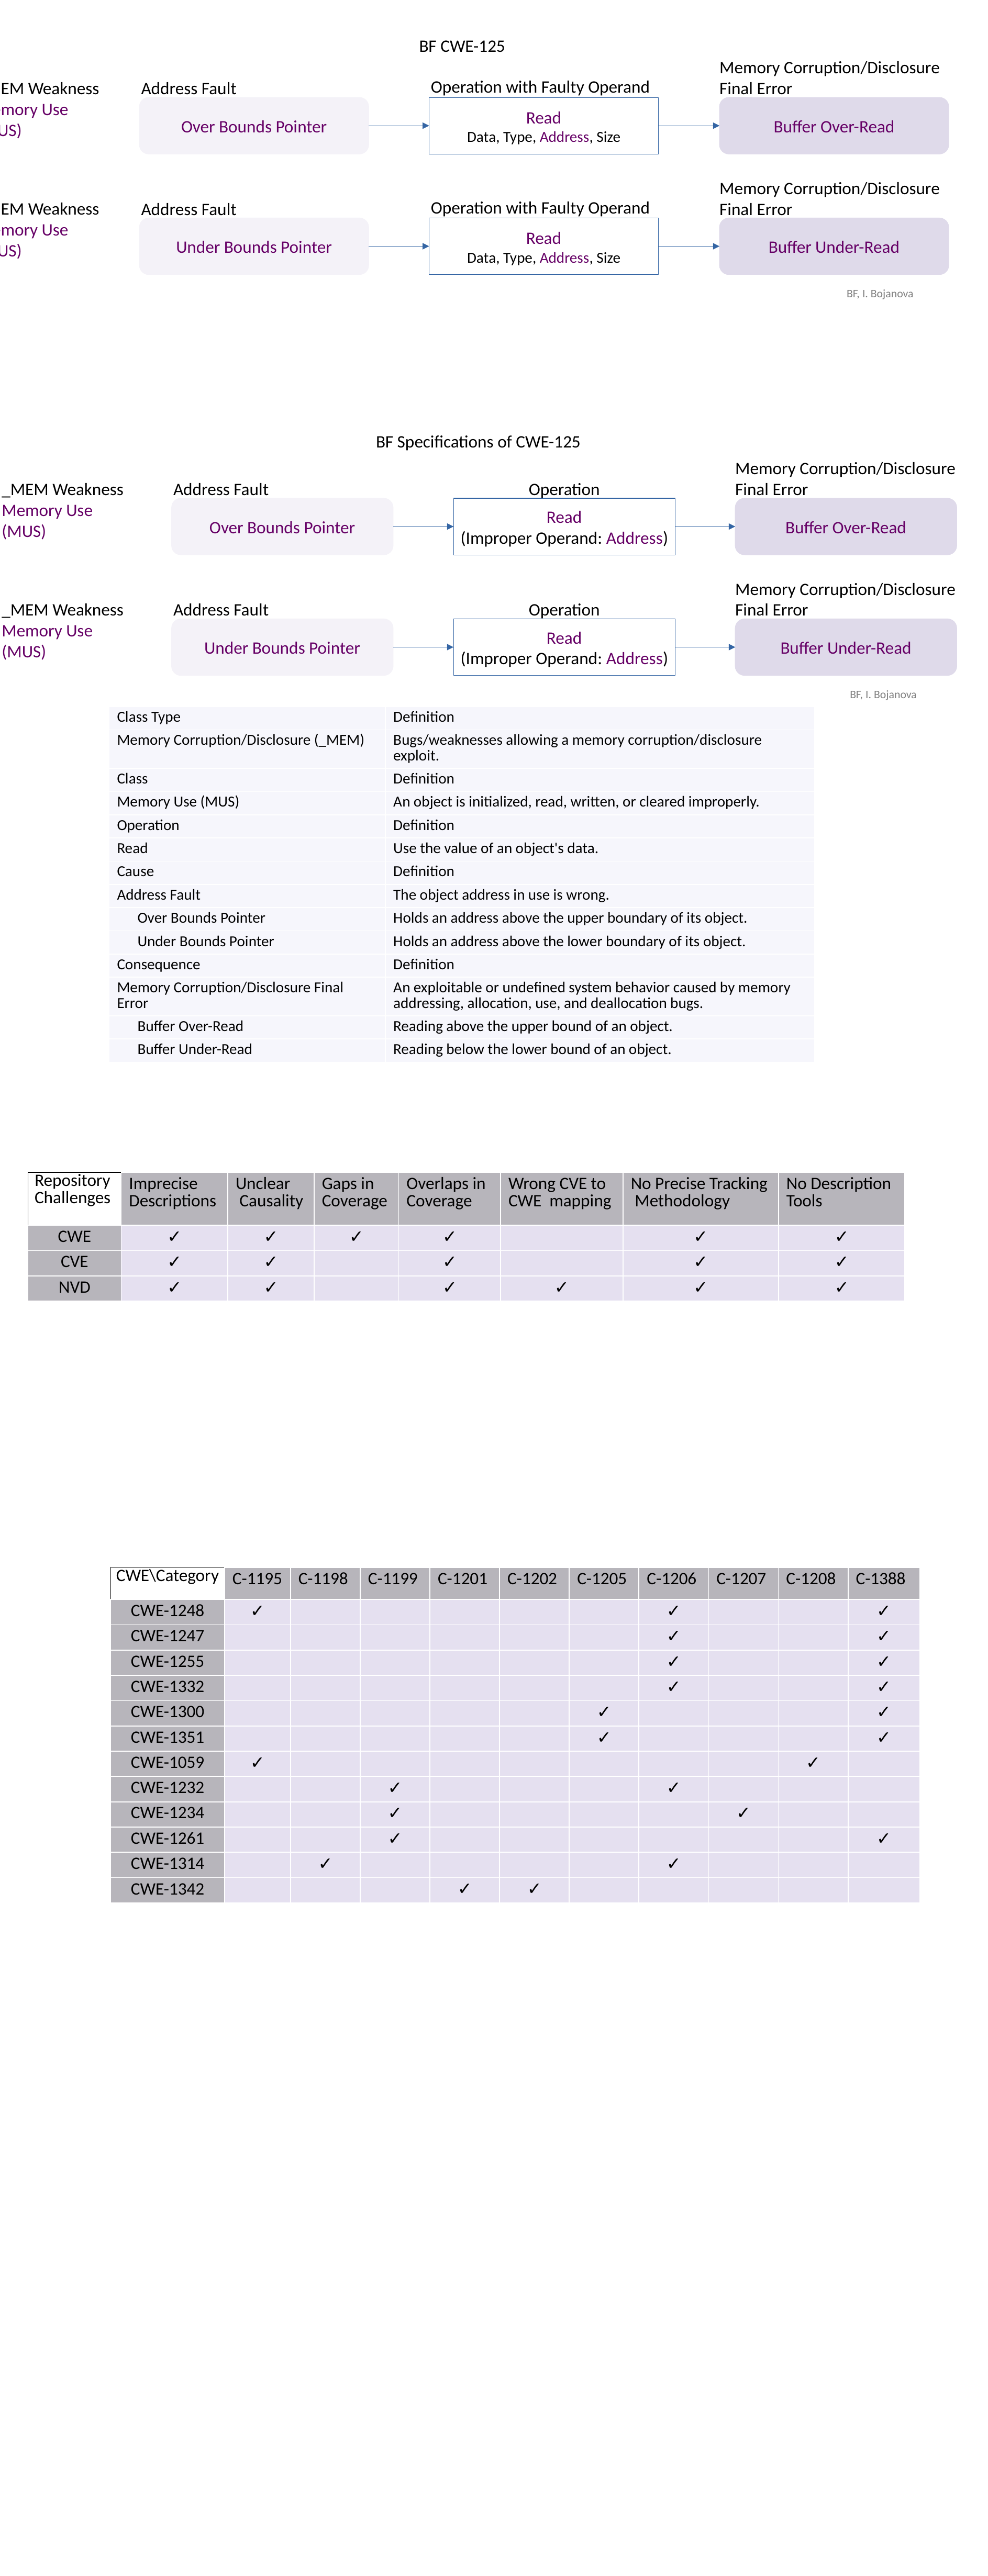

BF CWE-125
Memory Corruption/Disclosure Final Error
Operation with Faulty Operand
Address Fault
_MEM Weakness
Memory Use
(MUS)
Over Bounds Pointer
Read
Data, Type, Address, Size
Buffer Over-Read
Memory Corruption/Disclosure Final Error
Operation with Faulty Operand
Address Fault
_MEM Weakness
Memory Use
(MUS)
Under Bounds Pointer
Read
Data, Type, Address, Size
Buffer Under-Read
BF, I. Bojanova
BF Specifications of CWE-125
Memory Corruption/Disclosure Final Error
Address Fault
Operation
_MEM Weakness
Memory Use
(MUS)
Over Bounds Pointer
Read
(Improper Operand: Address)
Buffer Over-Read
Memory Corruption/Disclosure Final Error
Address Fault
Operation
_MEM Weakness
Memory Use
(MUS)
Under Bounds Pointer
Read
(Improper Operand: Address)
Buffer Under-Read
BF, I. Bojanova
| Class Type | Definition |
| --- | --- |
| Memory Corruption/Disclosure (\_MEM) | Bugs/weaknesses allowing a memory corruption/disclosure exploit. |
| Class | Definition |
| Memory Use (MUS) | An object is initialized, read, written, or cleared improperly. |
| Operation | Definition |
| Read | Use the value of an object's data. |
| Cause | Definition |
| Address Fault | The object address in use is wrong. |
| Over Bounds Pointer | Holds an address above the upper boundary of its object. |
| Under Bounds Pointer | Holds an address above the lower boundary of its object. |
| Consequence | Definition |
| Memory Corruption/Disclosure Final Error | An exploitable or undefined system behavior caused by memory addressing, allocation, use, and deallocation bugs. |
| Buffer Over-Read | Reading above the upper bound of an object. |
| Buffer Under-Read | Reading below the lower bound of an object. |
| Repository Challenges | Imprecise Descriptions | Unclear Causality | No Tracking Methodology | Gaps in Coverage | Overlaps in Coverage | Wrong CWE to CVE mapping | No Tools |
| --- | --- | --- | --- | --- | --- | --- | --- |
| CWE | ✓ | ✓ | ✓ | ✓ | ✓ |  | ✓ |
| CVE | ✓ | ✓ | ✓ |  |  |  | ✓ |
| KEV | ✓ | ✓ | ✓ |  |  |  | ✓ |
| NVD | ✓ | ✓ | ✓ |  |  | ✓ | ✓ |
| Repository Challenges | Imprecise Descriptions | Unclear Causality | Gaps in Coverage | Overlaps in Coverage | Wrong CVE to CWE mapping | No Precise Tracking Methodology | No Description Tools |
| --- | --- | --- | --- | --- | --- | --- | --- |
| CWE | ✓ | ✓ | ✓ | ✓ |  | ✓ | ✓ |
| CVE | ✓ | ✓ |  | ✓ |  | ✓ | ✓ |
| NVD | ✓ | ✓ |  | ✓ | ✓ | ✓ | ✓ |
| Overlaps and Gaps | Over | Under | Either End |  | Stack | Heap |
| --- | --- | --- | --- | --- | --- | --- |
| Read | CWE-127 | CWE-126 | CWE-125 |  |  |  |
| Write | CWE-124 | CWE-120 | CWE-123 CWE-787 |  | CWE-121 | CWE-122 |
| Read/ Write | CWE-786 | CWE-788 |  |  |  |  |
| CWE\Category | C-1195 | C-1198 | C-1199 | C-1201 | C-1202 | C-1205 | C-1206 | C-1207 | C-1208 | C-1388 |
| --- | --- | --- | --- | --- | --- | --- | --- | --- | --- | --- |
| CWE-1248 | ✓ |  |  |  |  |  | ✓ |  |  | ✓ |
| CWE-1247 |  |  |  |  |  |  | ✓ |  |  | ✓ |
| CWE-1255 |  |  |  |  |  |  | ✓ |  |  | ✓ |
| CWE-1332 |  |  |  |  |  |  | ✓ |  |  | ✓ |
| CWE-1300 |  |  |  |  |  | ✓ |  |  |  | ✓ |
| CWE-1351 |  |  |  |  |  | ✓ |  |  |  | ✓ |
| CWE-1059 | ✓ |  |  |  |  |  |  |  | ✓ |  |
| CWE-1232 |  |  | ✓ |  |  |  | ✓ |  |  |  |
| CWE-1234 |  |  | ✓ |  |  |  |  | ✓ |  |  |
| CWE-1261 |  |  | ✓ |  |  |  |  |  |  | ✓ |
| CWE-1314 |  | ✓ |  |  |  |  | ✓ |  |  |  |
| CWE-1342 |  |  |  | ✓ | ✓ |  |  |  |  |  |